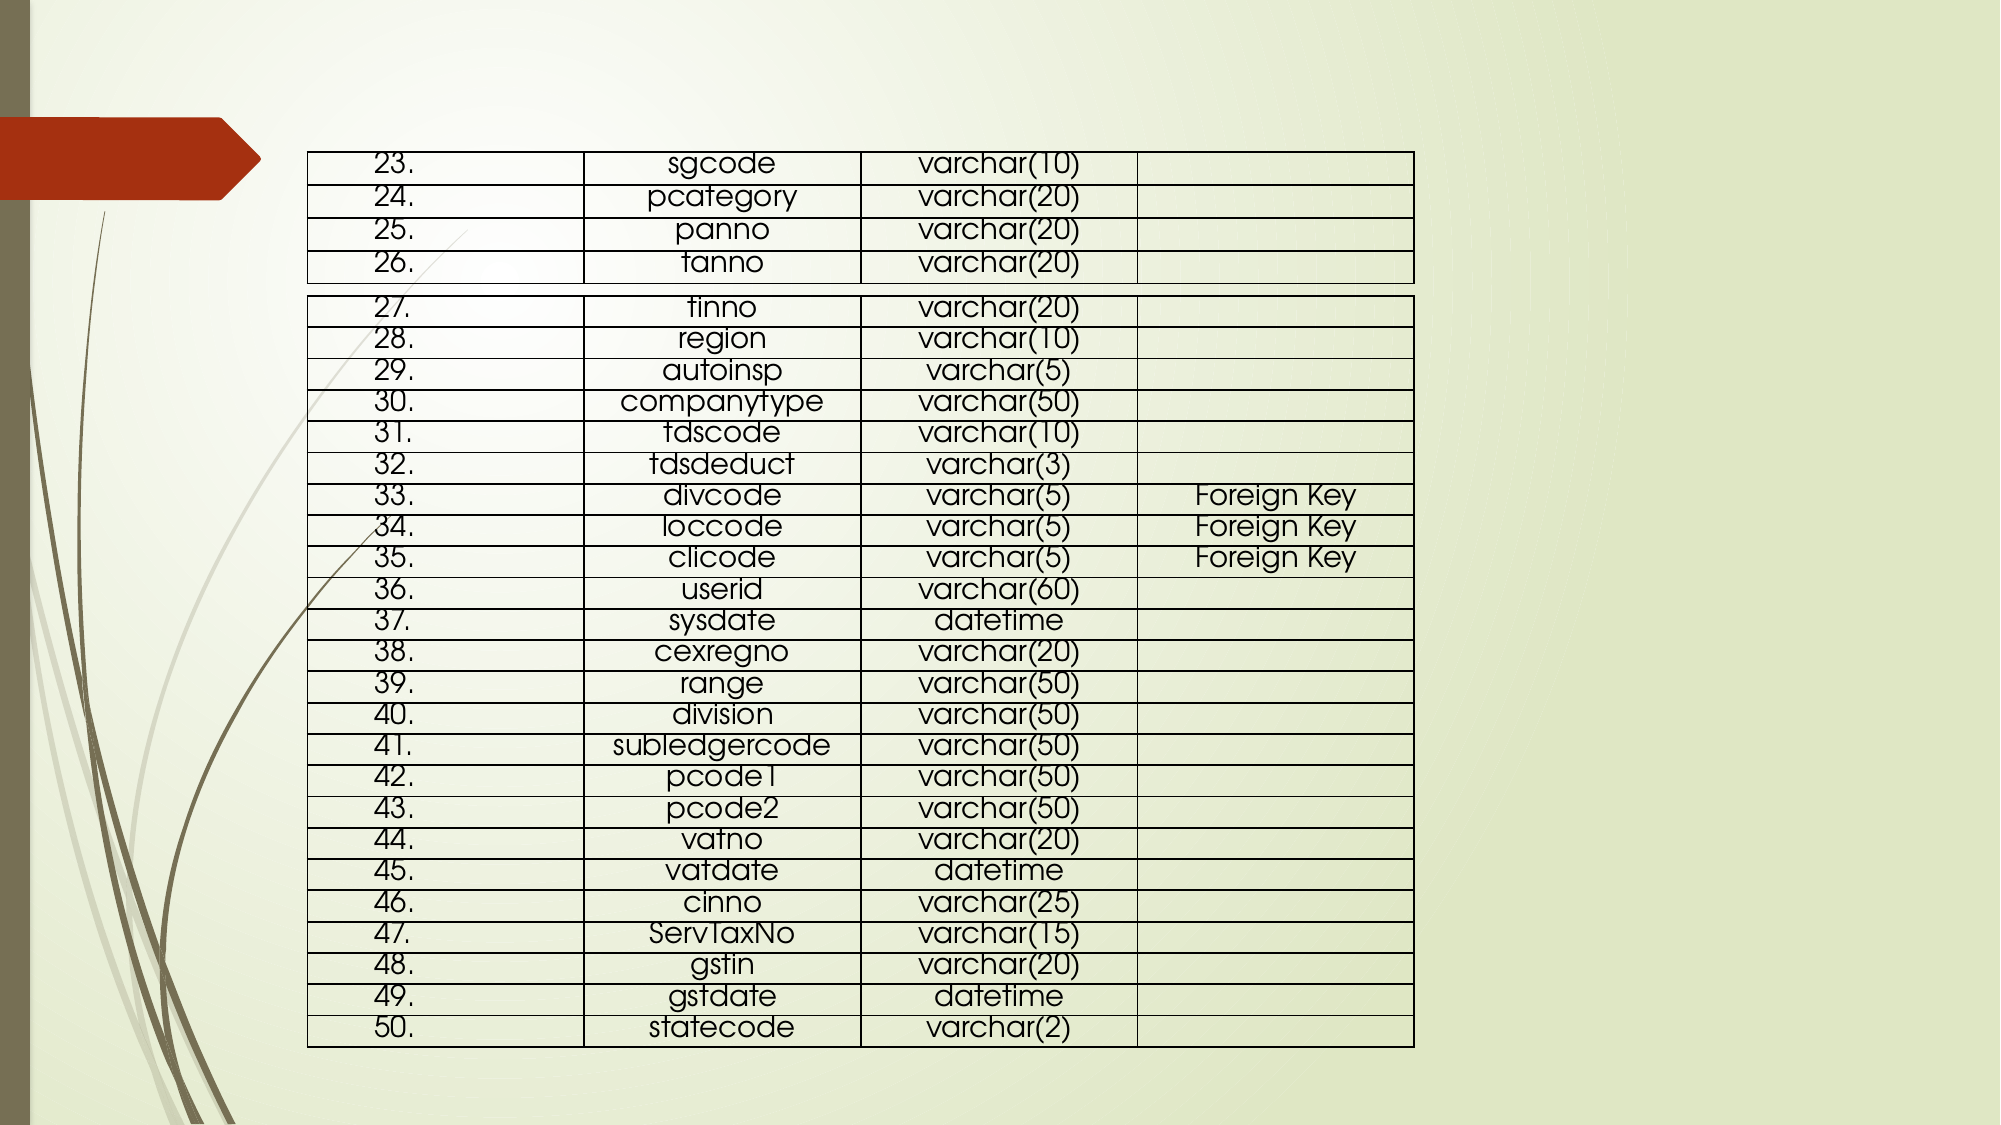

| 23. | sgcode | varchar(10) |  |
| --- | --- | --- | --- |
| 24. | pcategory | varchar(20) |  |
| 25. | panno | varchar(20) |  |
| 26. | tanno | varchar(20) |  |
| 27. | tinno | varchar(20) |  |
| --- | --- | --- | --- |
| 28. | region | varchar(10) |  |
| 29. | autoinsp | varchar(5) |  |
| 30. | companytype | varchar(50) |  |
| 31. | tdscode | varchar(10) |  |
| 32. | tdsdeduct | varchar(3) |  |
| 33. | divcode | varchar(5) | Foreign Key |
| 34. | loccode | varchar(5) | Foreign Key |
| 35. | clicode | varchar(5) | Foreign Key |
| 36. | userid | varchar(60) |  |
| 37. | sysdate | datetime |  |
| 38. | cexregno | varchar(20) |  |
| 39. | range | varchar(50) |  |
| 40. | division | varchar(50) |  |
| 41. | subledgercode | varchar(50) |  |
| 42. | pcode1 | varchar(50) |  |
| 43. | pcode2 | varchar(50) |  |
| 44. | vatno | varchar(20) |  |
| 45. | vatdate | datetime |  |
| 46. | cinno | varchar(25) |  |
| 47. | ServTaxNo | varchar(15) |  |
| 48. | gstin | varchar(20) |  |
| 49. | gstdate | datetime |  |
| 50. | statecode | varchar(2) |  |